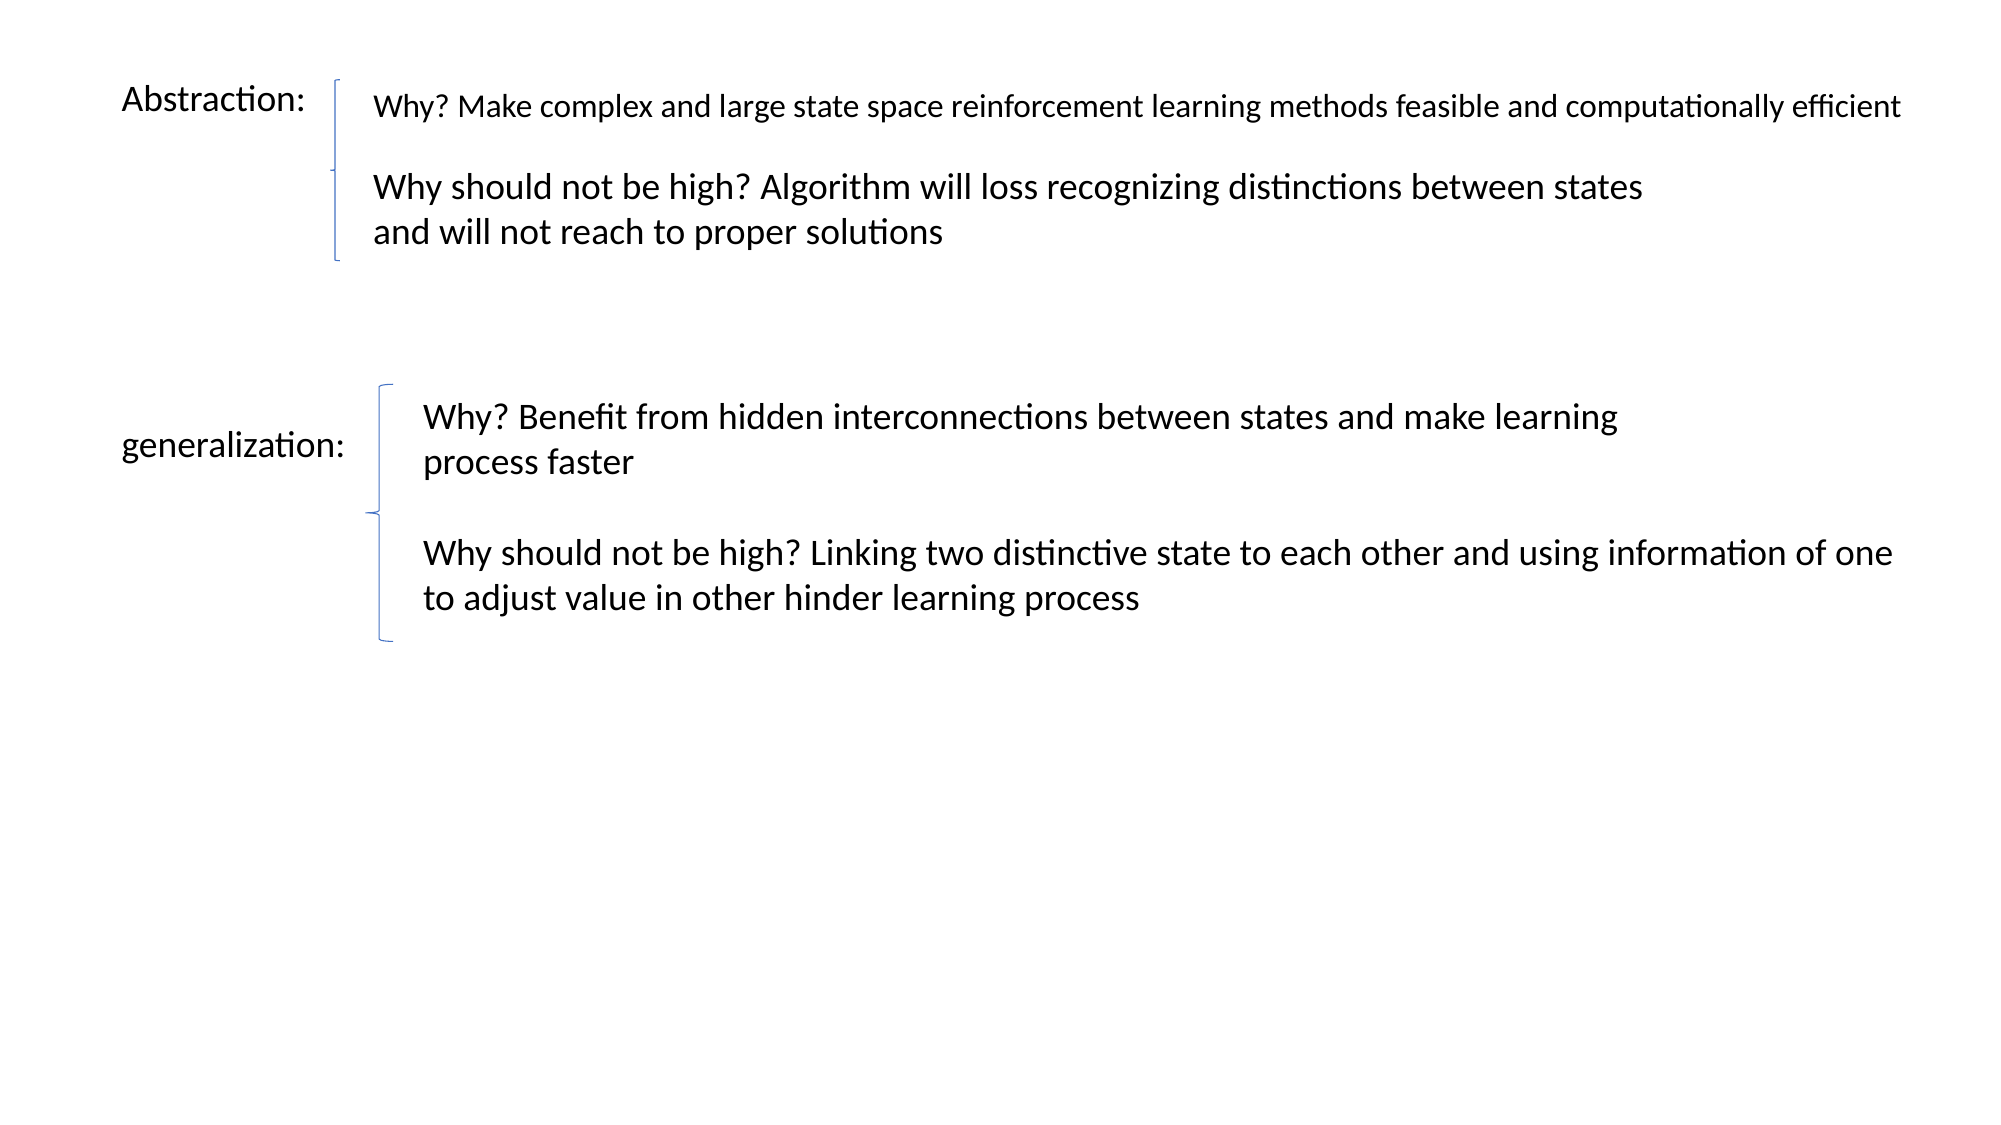

Abstraction:
Why? Make complex and large state space reinforcement learning methods feasible and computationally efficient

Why should not be high? Algorithm will loss recognizing distinctions between states and will not reach to proper solutions

Why? Benefit from hidden interconnections between states and make learning process faster
generalization:
Why should not be high? Linking two distinctive state to each other and using information of one to adjust value in other hinder learning process